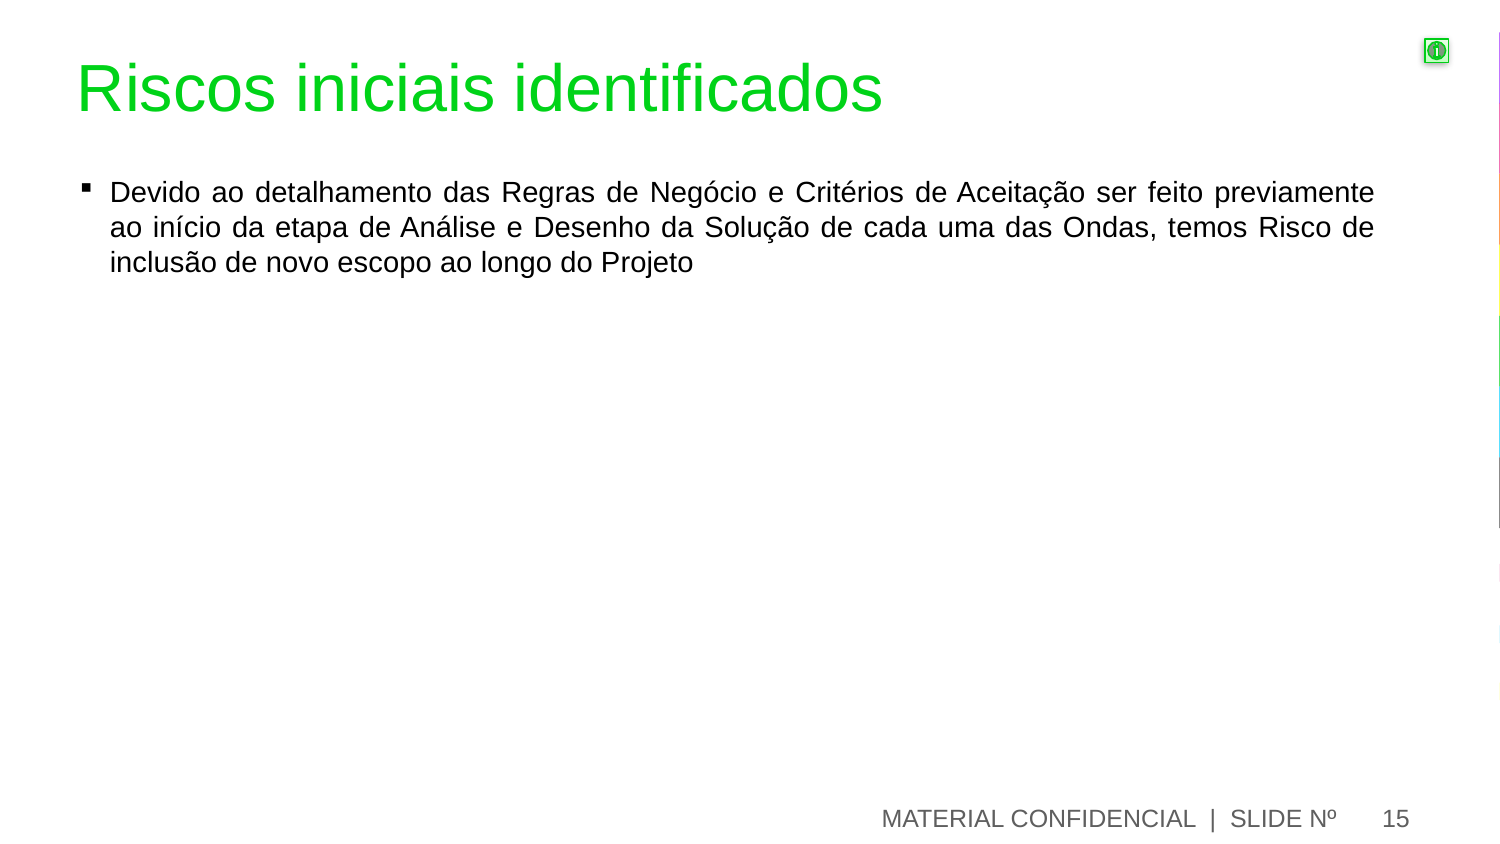

# Riscos iniciais identificados
Devido ao detalhamento das Regras de Negócio e Critérios de Aceitação ser feito previamente ao início da etapa de Análise e Desenho da Solução de cada uma das Ondas, temos Risco de inclusão de novo escopo ao longo do Projeto

MATERIAL CONFIDENCIAL  |  SLIDE Nº
15